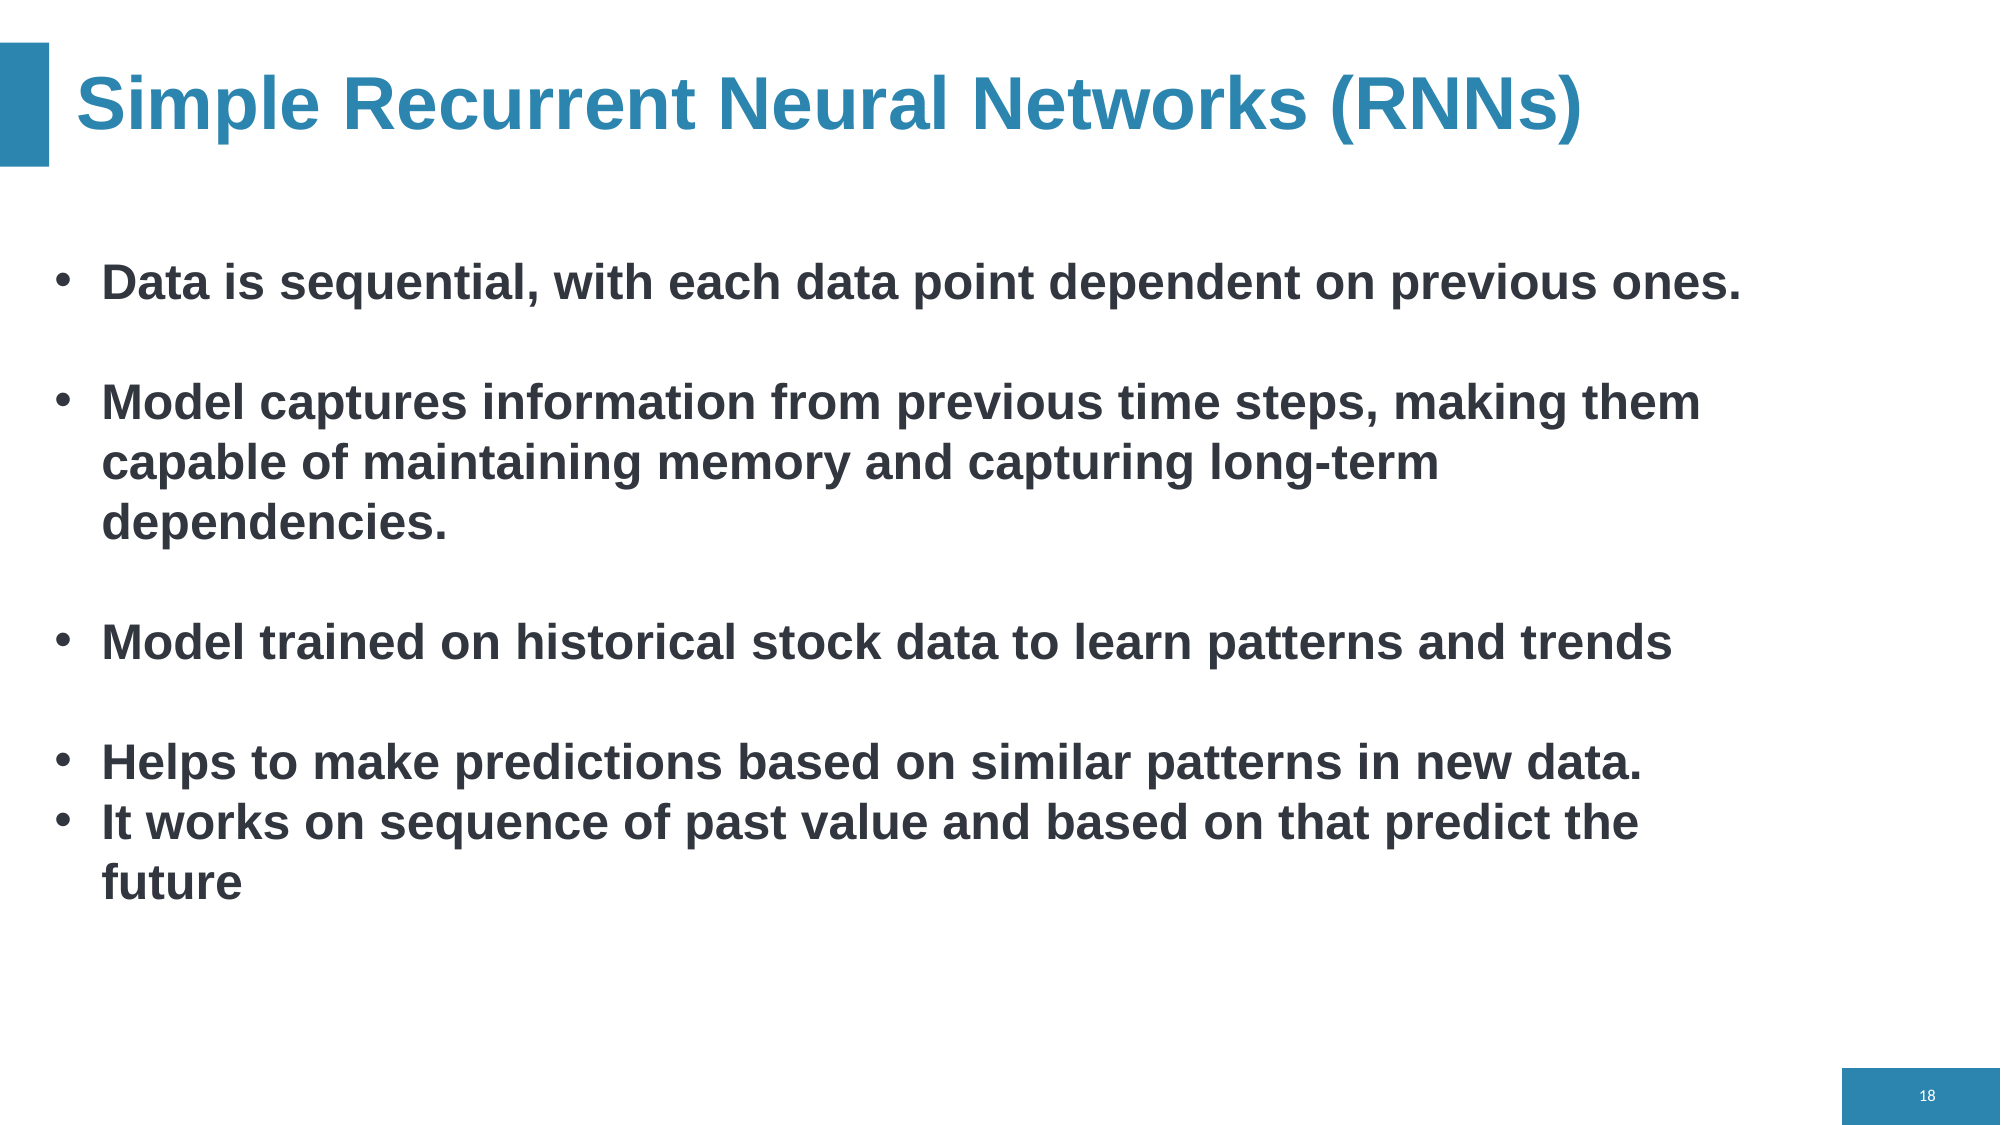

# Simple Recurrent Neural Networks (RNNs)

Data is sequential, with each data point dependent on previous ones.

Model captures information from previous time steps, making them capable of maintaining memory and capturing long-term dependencies.

Model trained on historical stock data to learn patterns and trends

Helps to make predictions based on similar patterns in new data.
It works on sequence of past value and based on that predict the future
18